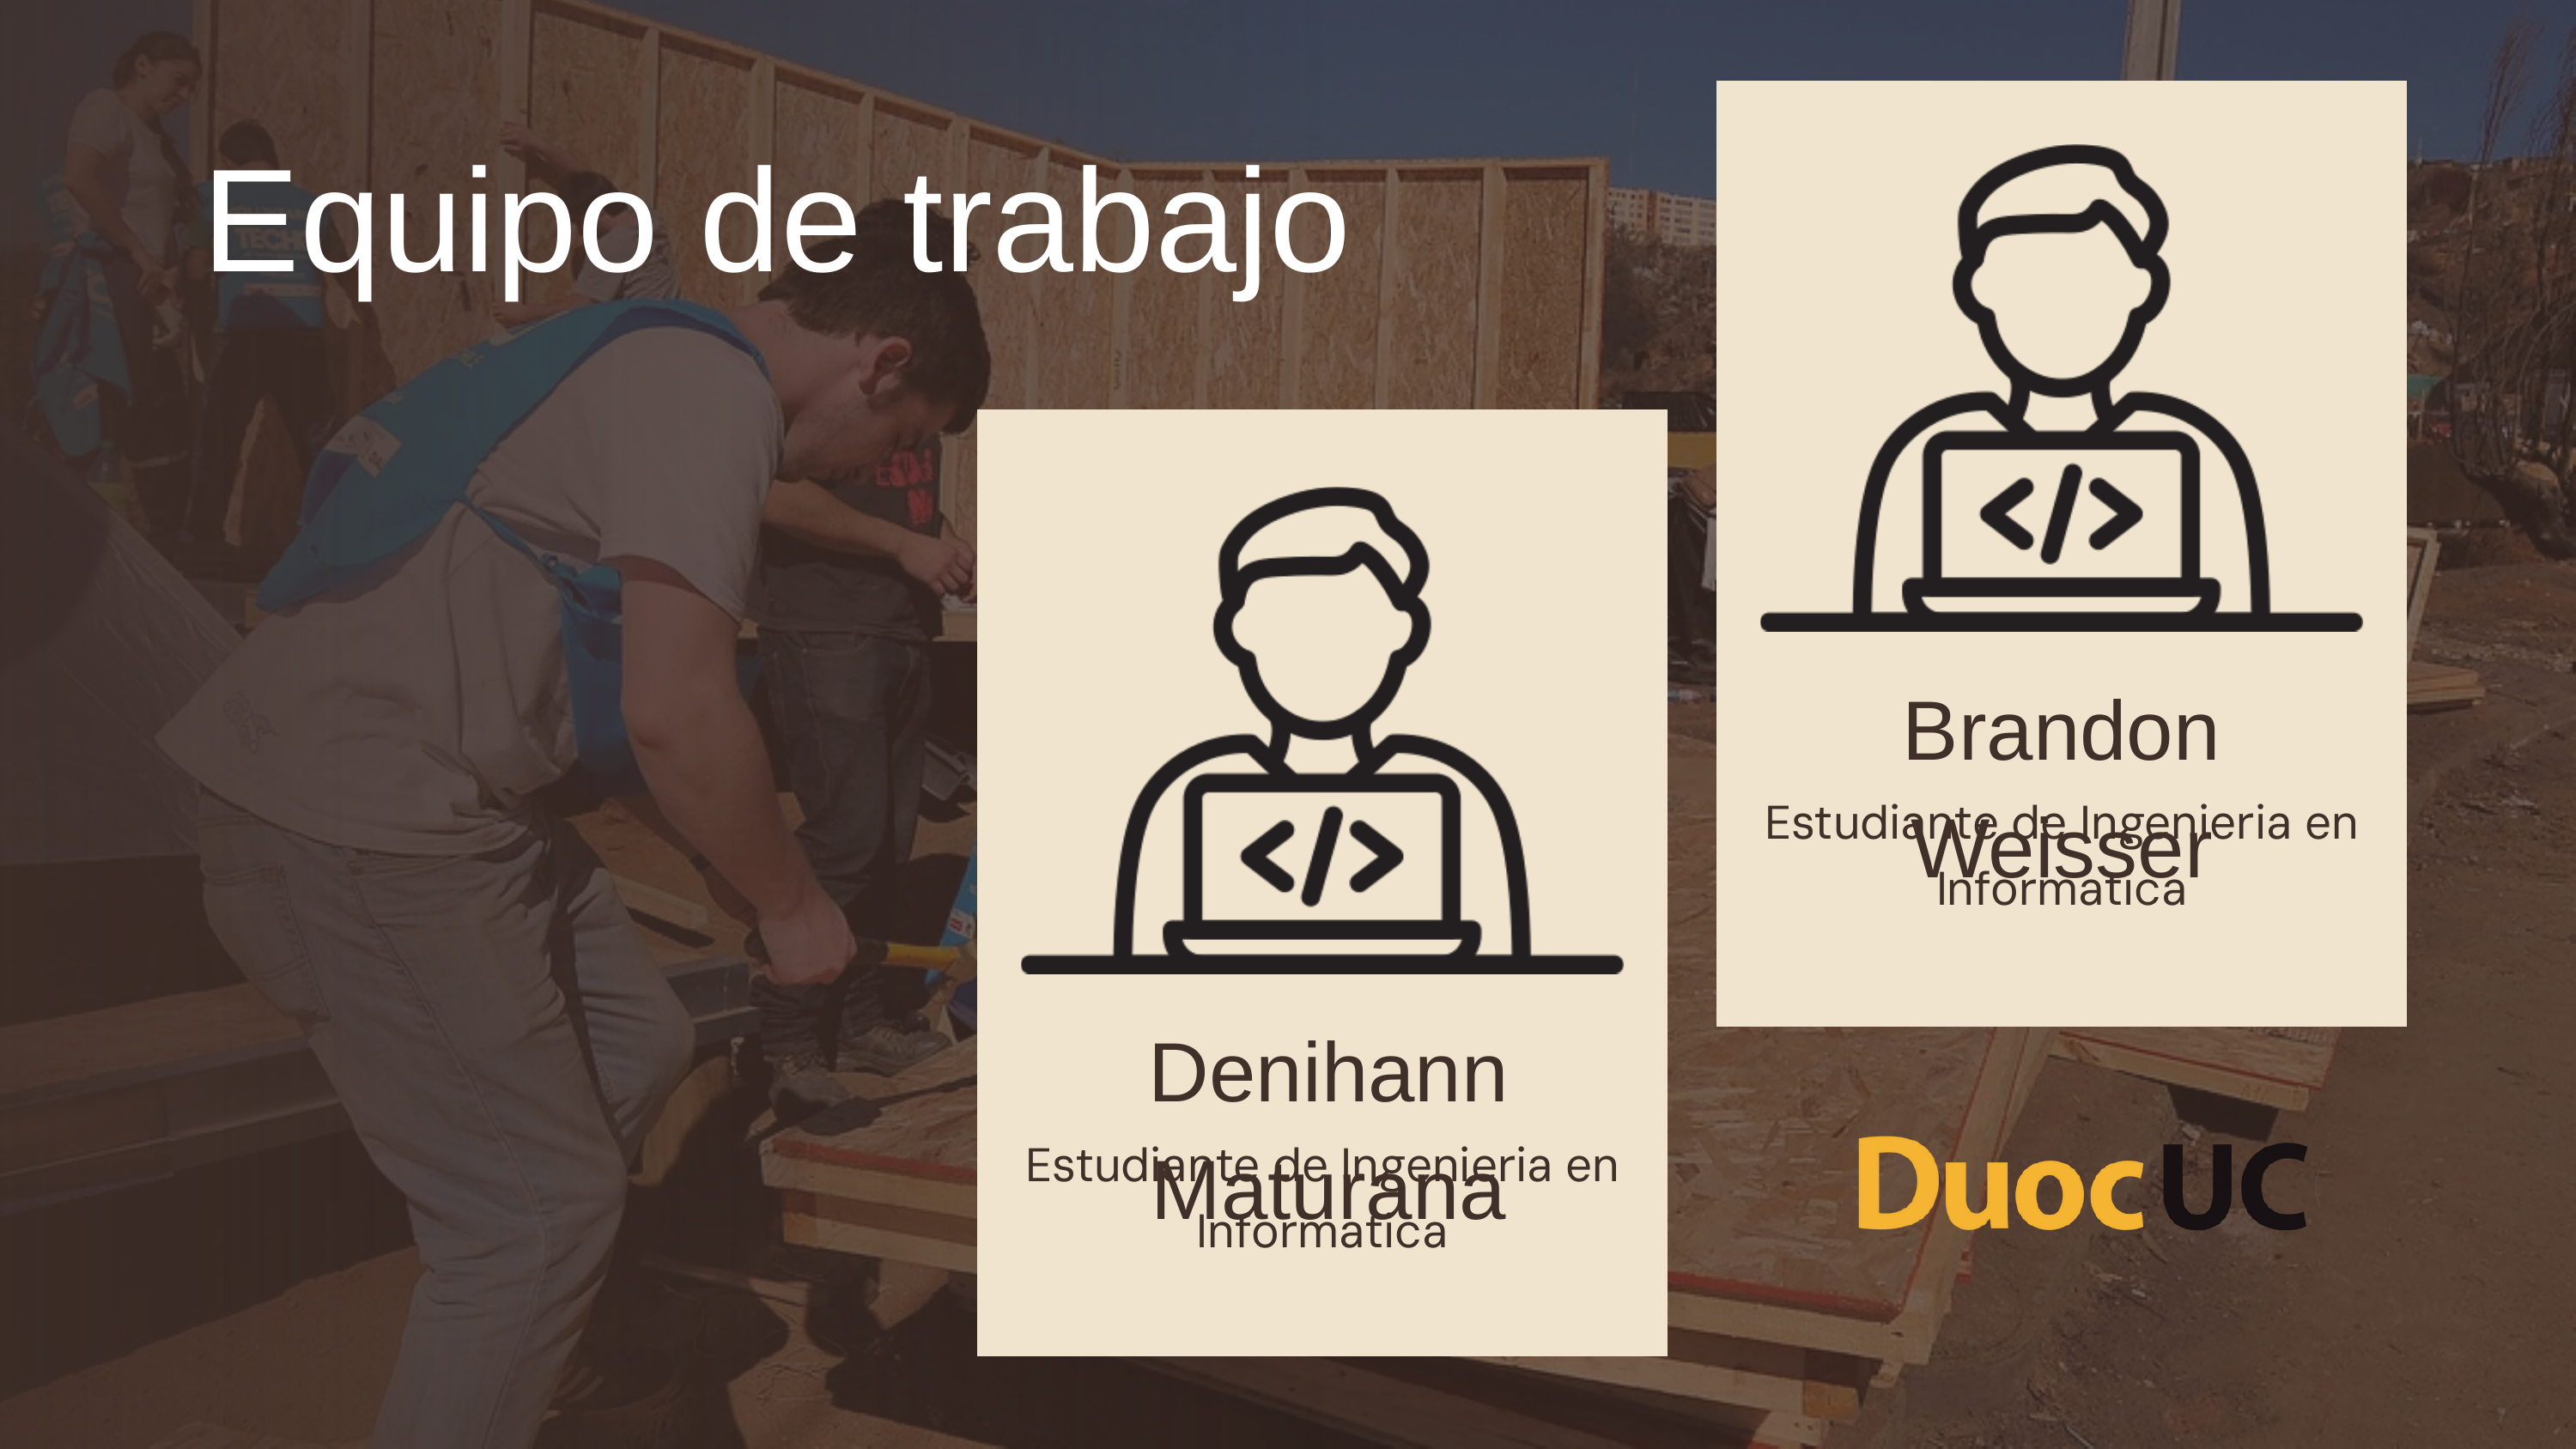

Brandon Weisser
Estudiante de Ingenieria en Informatica
Equipo de trabajo

Denihann Maturana
Estudiante de Ingenieria en Informatica